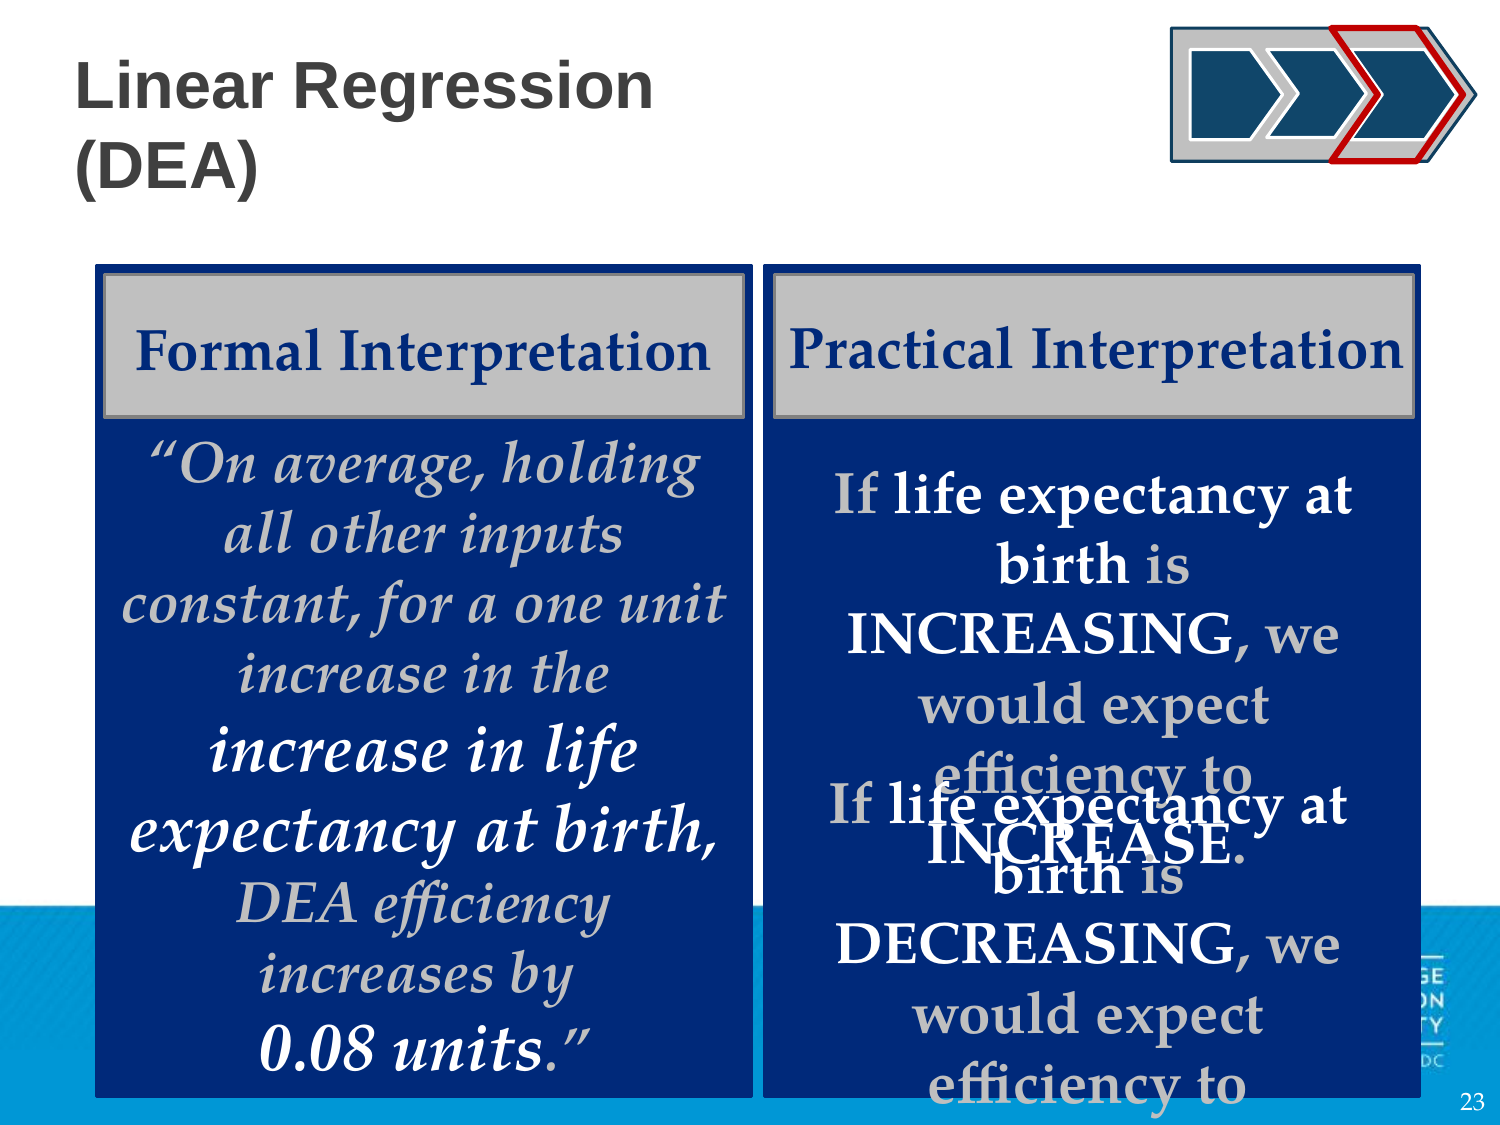

# Linear Regression (DEA)

Practical Interpretation
Formal Interpretation
“On average, holding all other inputs constant, for a one unit increase in the increase in life expectancy at birth, DEA efficiency increases by
0.08 units.”
If life expectancy at birth is increasing, we would expect efficiency to increase.
If life expectancy at birth is decreasing, we would expect efficiency to decrease.
23